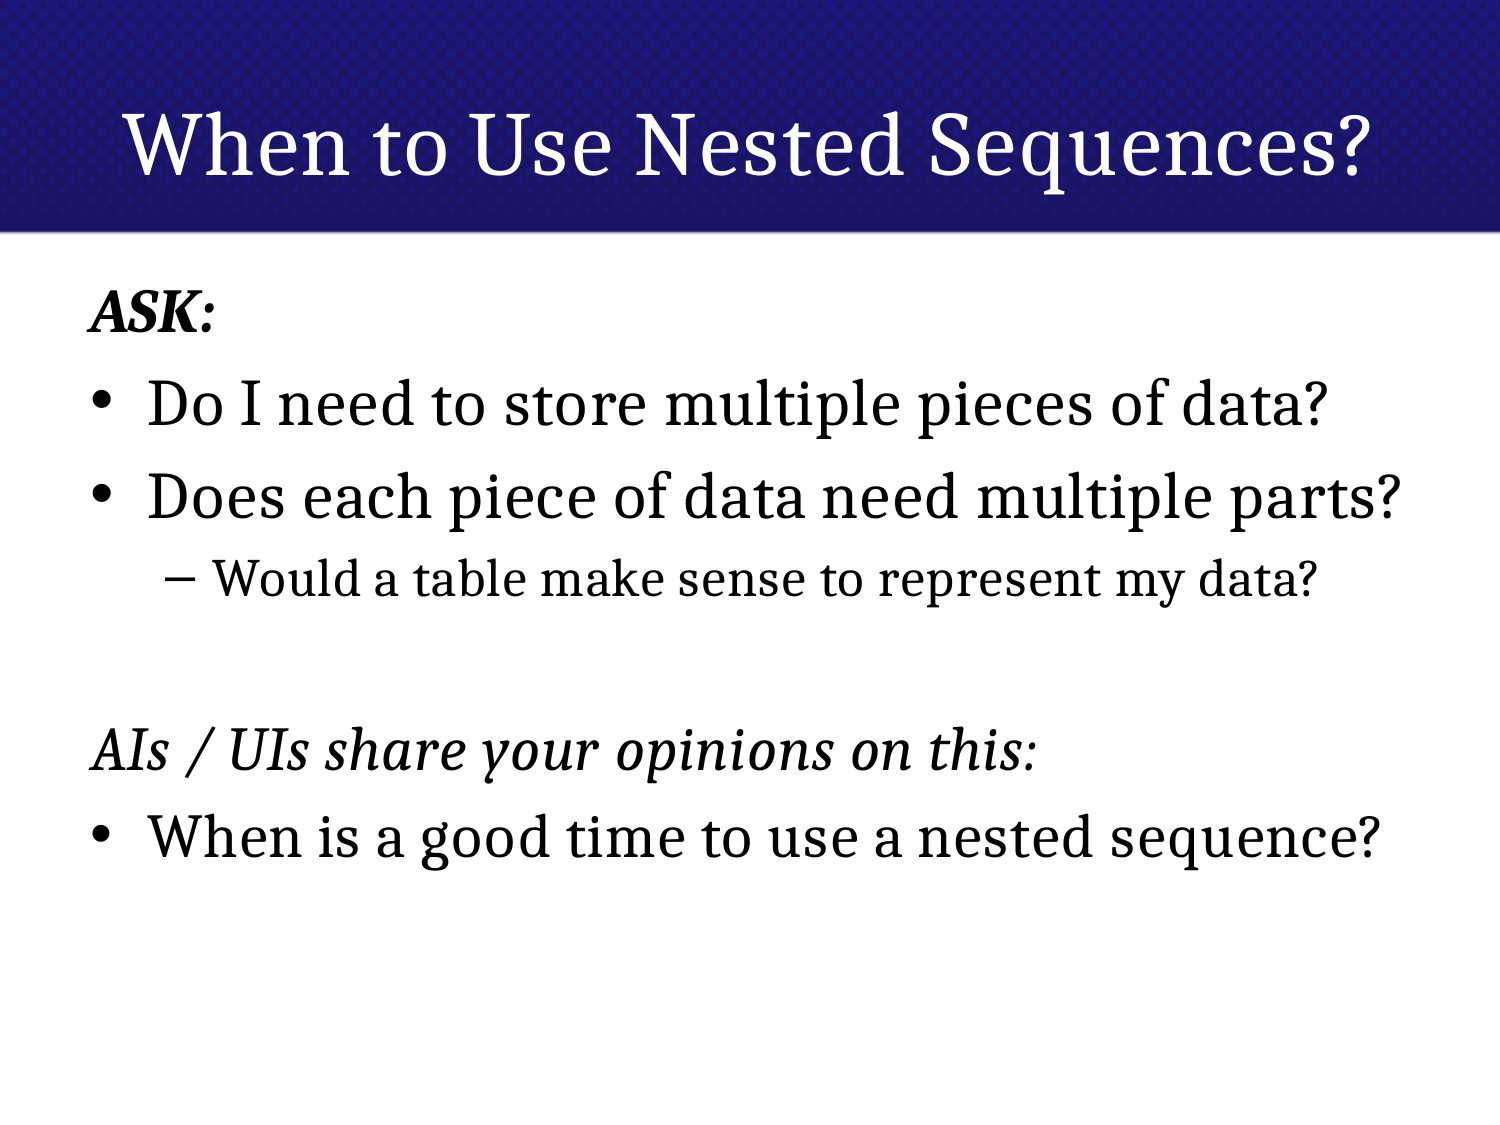

# When to Use Nested Sequences?
ASK:
Do I need to store multiple pieces of data?
Does each piece of data need multiple parts?
Would a table make sense to represent my data?

AIs / UIs share your opinions on this:
When is a good time to use a nested sequence?